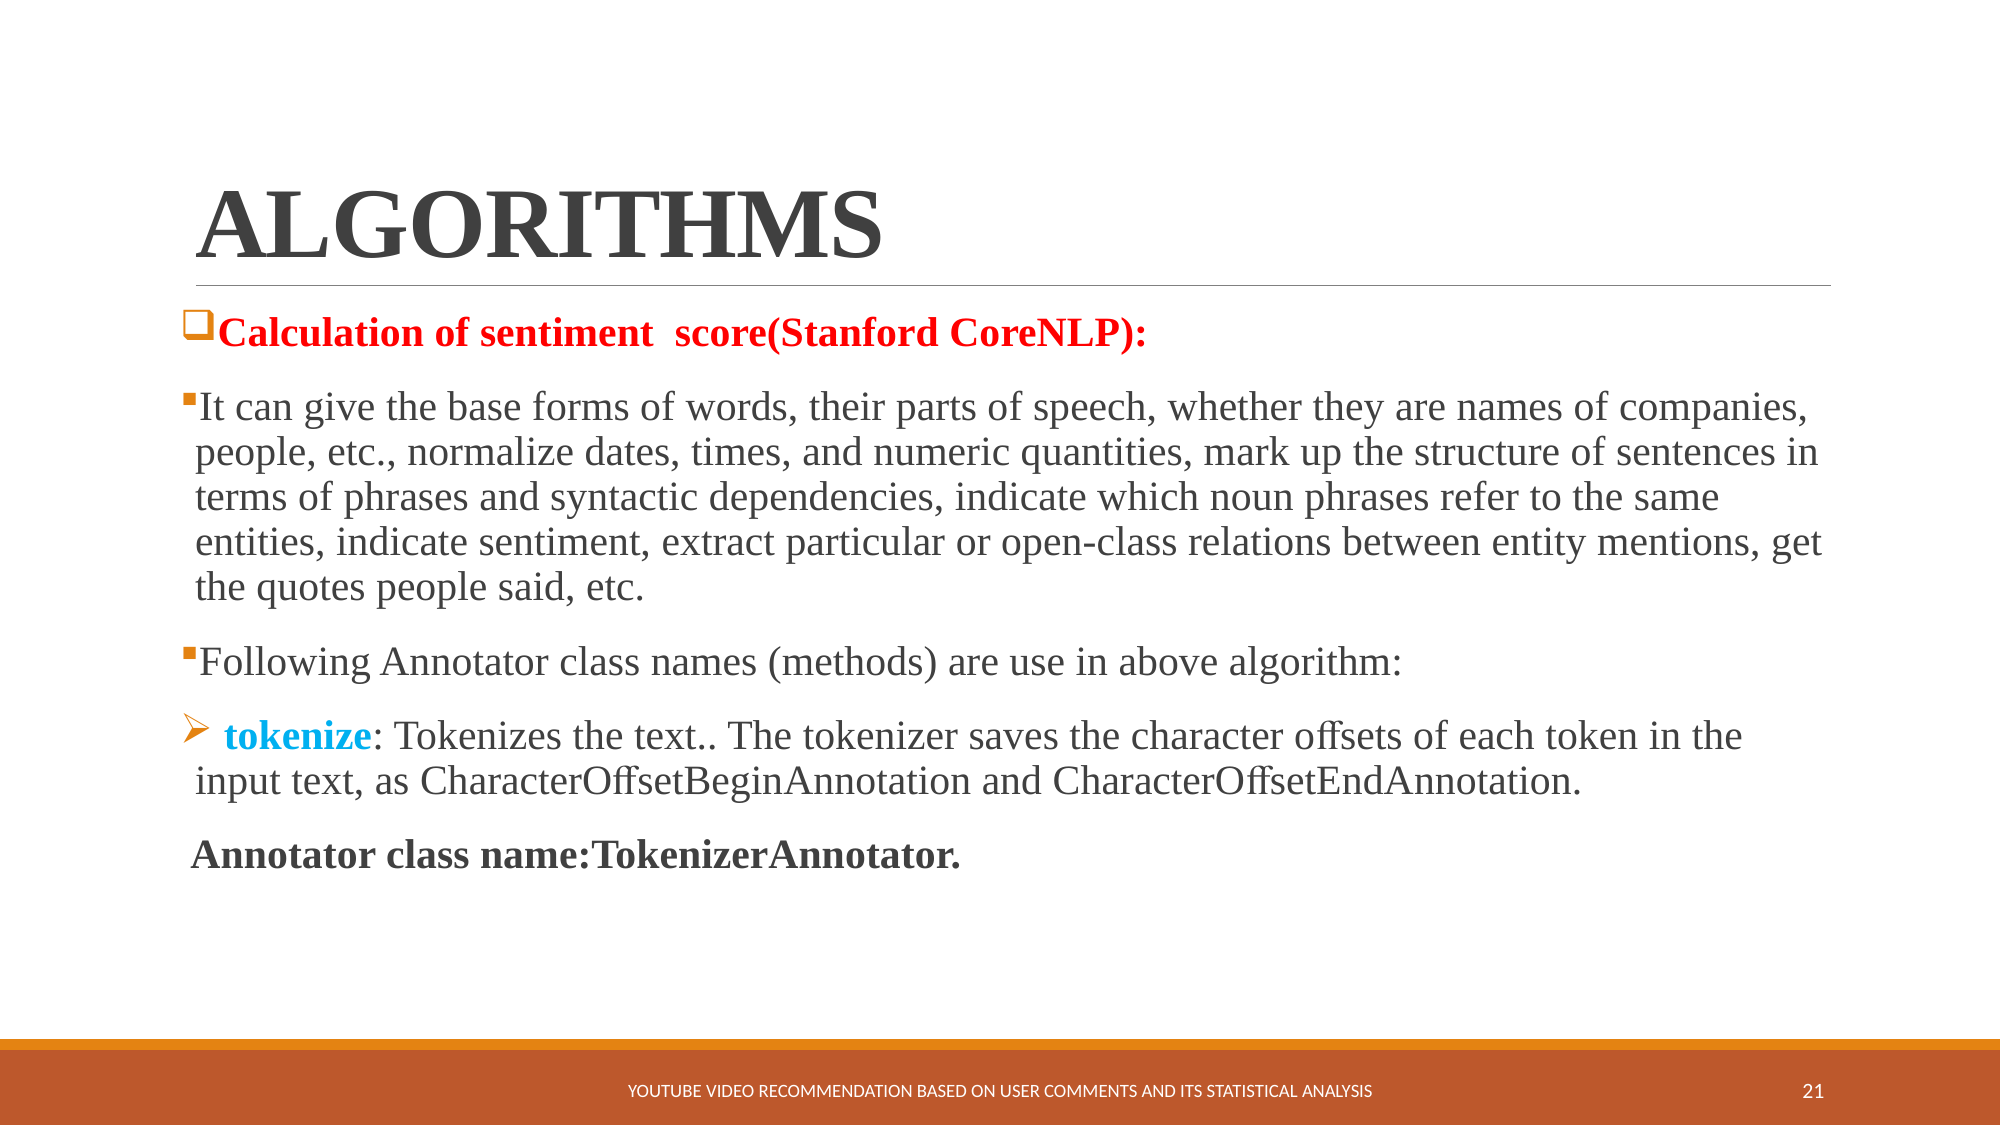

# ALGORITHMS
Calculation of sentiment  score(Stanford CoreNLP):
It can give the base forms of words, their parts of speech, whether they are names of companies, people, etc., normalize dates, times, and numeric quantities, mark up the structure of sentences in terms of phrases and syntactic dependencies, indicate which noun phrases refer to the same entities, indicate sentiment, extract particular or open-class relations between entity mentions, get the quotes people said, etc.
Following Annotator class names (methods) are use in above algorithm:
 tokenize: Tokenizes the text.. The tokenizer saves the character oﬀsets of each token in the input text, as CharacterOﬀsetBeginAnnotation and CharacterOﬀsetEndAnnotation.
 Annotator class name:TokenizerAnnotator.

YOUTUBE VIDEO RECOMMENDATION BASED ON USER COMMENTS AND ITS STATISTICAL ANALYSIS
21